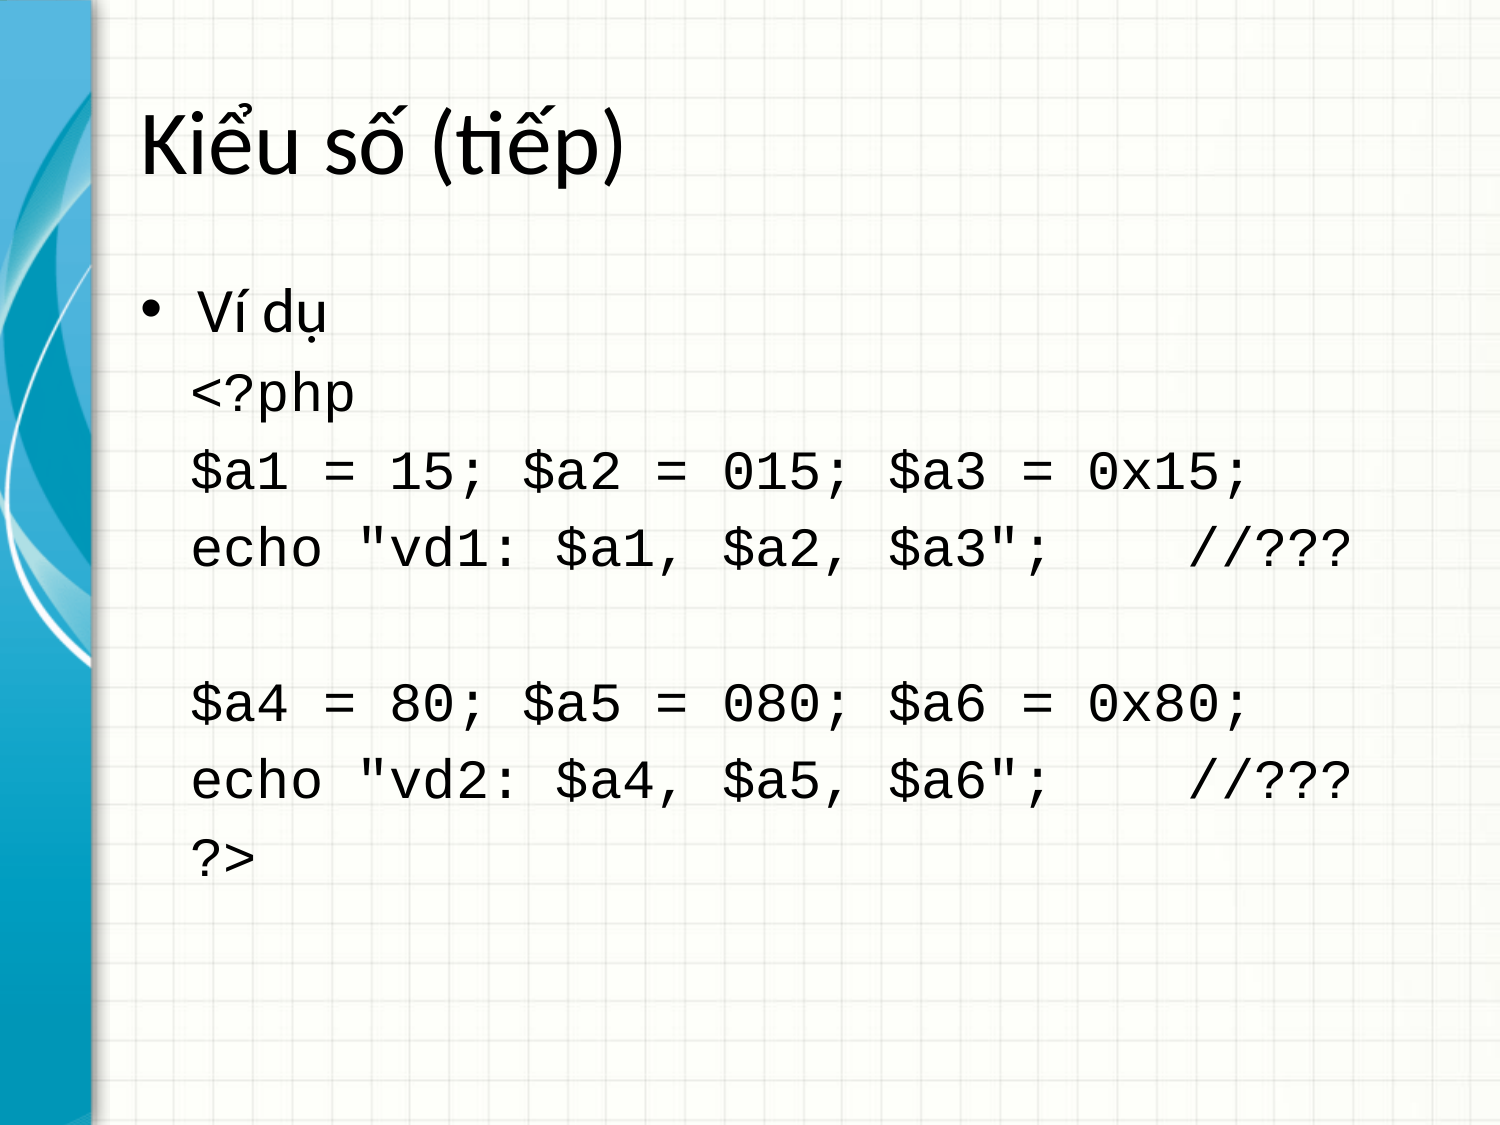

# Kiểu số (tiếp)
Ví dụ
<?php
	$a1 = 15; $a2 = 015; $a3 = 0x15;
	echo "vd1: $a1, $a2, $a3";		//???

	$a4 = 80; $a5 = 080; $a6 = 0x80;
	echo "vd2: $a4, $a5, $a6";		//???
?>